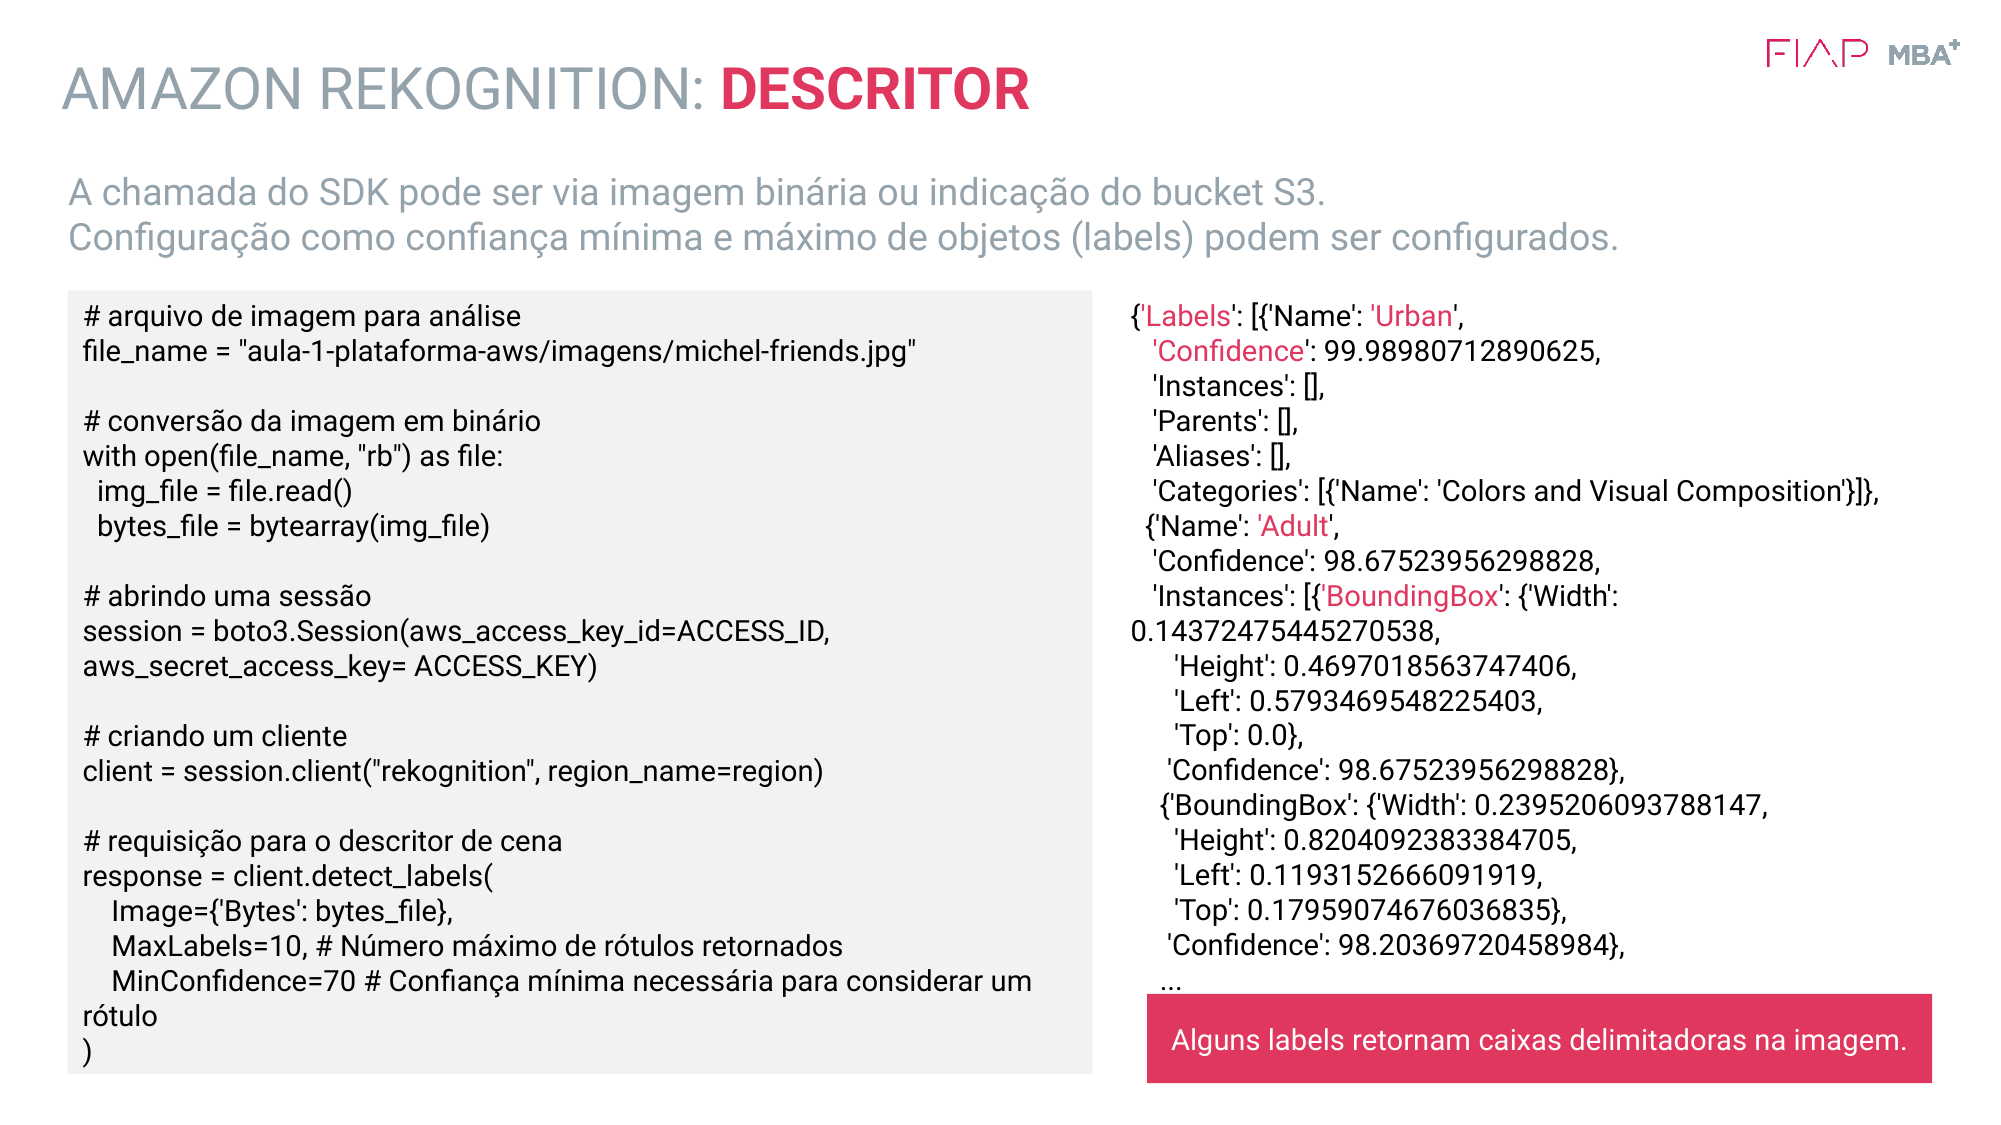

# AMAZON REKOGNITION: DESCRITOR
A chamada do SDK pode ser via imagem binária ou indicação do bucket S3.
Configuração como confiança mínima e máximo de objetos (labels) podem ser configurados.
{'Labels': [{'Name': 'Urban',
   'Confidence': 99.98980712890625,
   'Instances': [],
   'Parents': [],
   'Aliases': [],
   'Categories': [{'Name': 'Colors and Visual Composition'}]},
  {'Name': 'Adult',
   'Confidence': 98.67523956298828,
   'Instances': [{'BoundingBox': {'Width': 0.14372475445270538,
      'Height': 0.4697018563747406,
      'Left': 0.5793469548225403,
      'Top': 0.0},
     'Confidence': 98.67523956298828},
    {'BoundingBox': {'Width': 0.2395206093788147,
      'Height': 0.8204092383384705,
      'Left': 0.1193152666091919,
      'Top': 0.17959074676036835},
     'Confidence': 98.20369720458984},
    ...
# arquivo de imagem para análise
file_name = "aula-1-plataforma-aws/imagens/michel-friends.jpg"

# conversão da imagem em binário
with open(file_name, "rb") as file:
  img_file = file.read()
  bytes_file = bytearray(img_file)

# abrindo uma sessão
session = boto3.Session(aws_access_key_id=ACCESS_ID, aws_secret_access_key= ACCESS_KEY)

# criando um cliente
client = session.client("rekognition", region_name=region)

# requisição para o descritor de cena
response = client.detect_labels(
    Image={'Bytes': bytes_file},
    MaxLabels=10, # Número máximo de rótulos retornados
    MinConfidence=70 # Confiança mínima necessária para considerar um rótulo
)
Alguns labels retornam caixas delimitadoras na imagem.